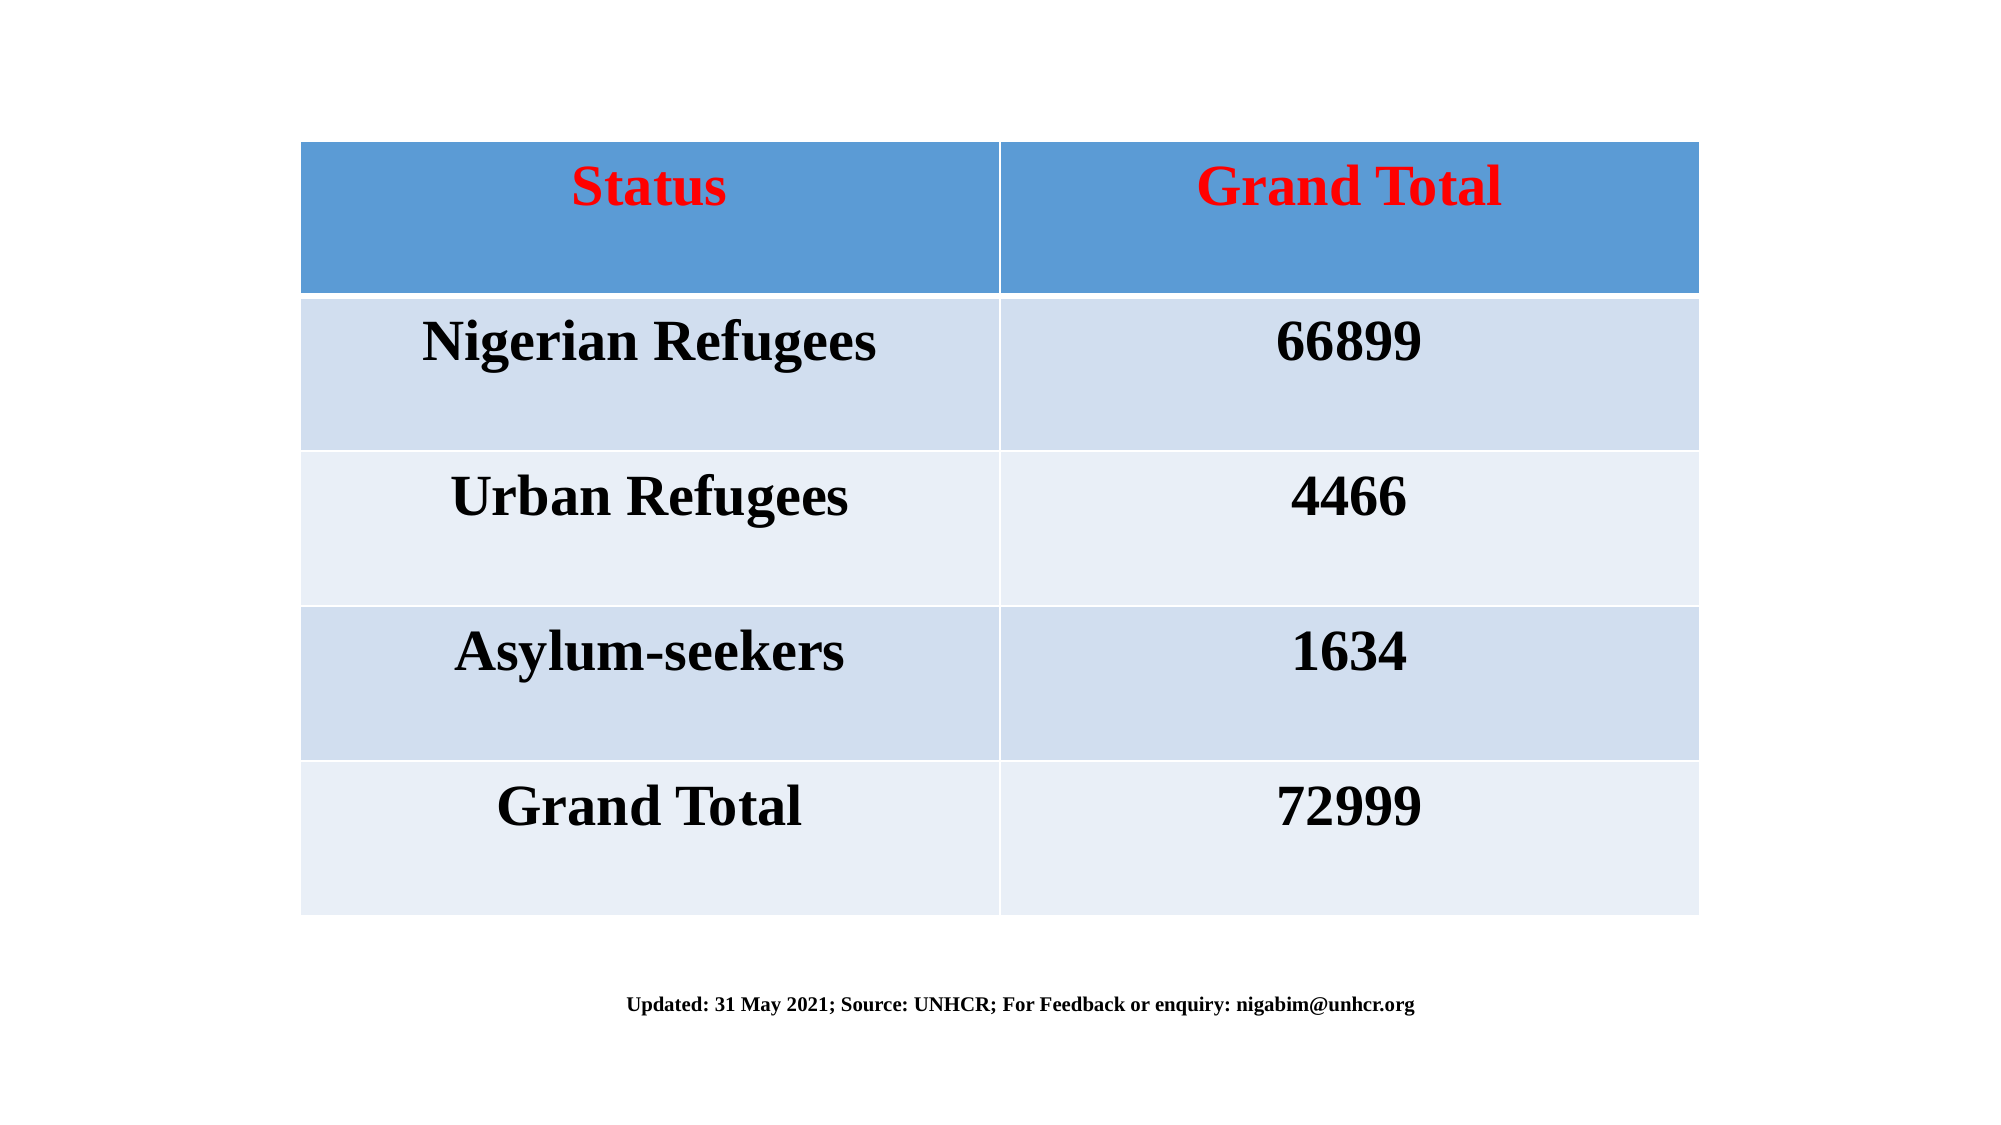

| Status | Grand Total |
| --- | --- |
| Nigerian Refugees | 66899 |
| Urban Refugees | 4466 |
| Asylum-seekers | 1634 |
| Grand Total | 72999 |
| Updated: 31 May 2021; Source: UNHCR; For Feedback or enquiry: nigabim@unhcr.org |
| --- |
2